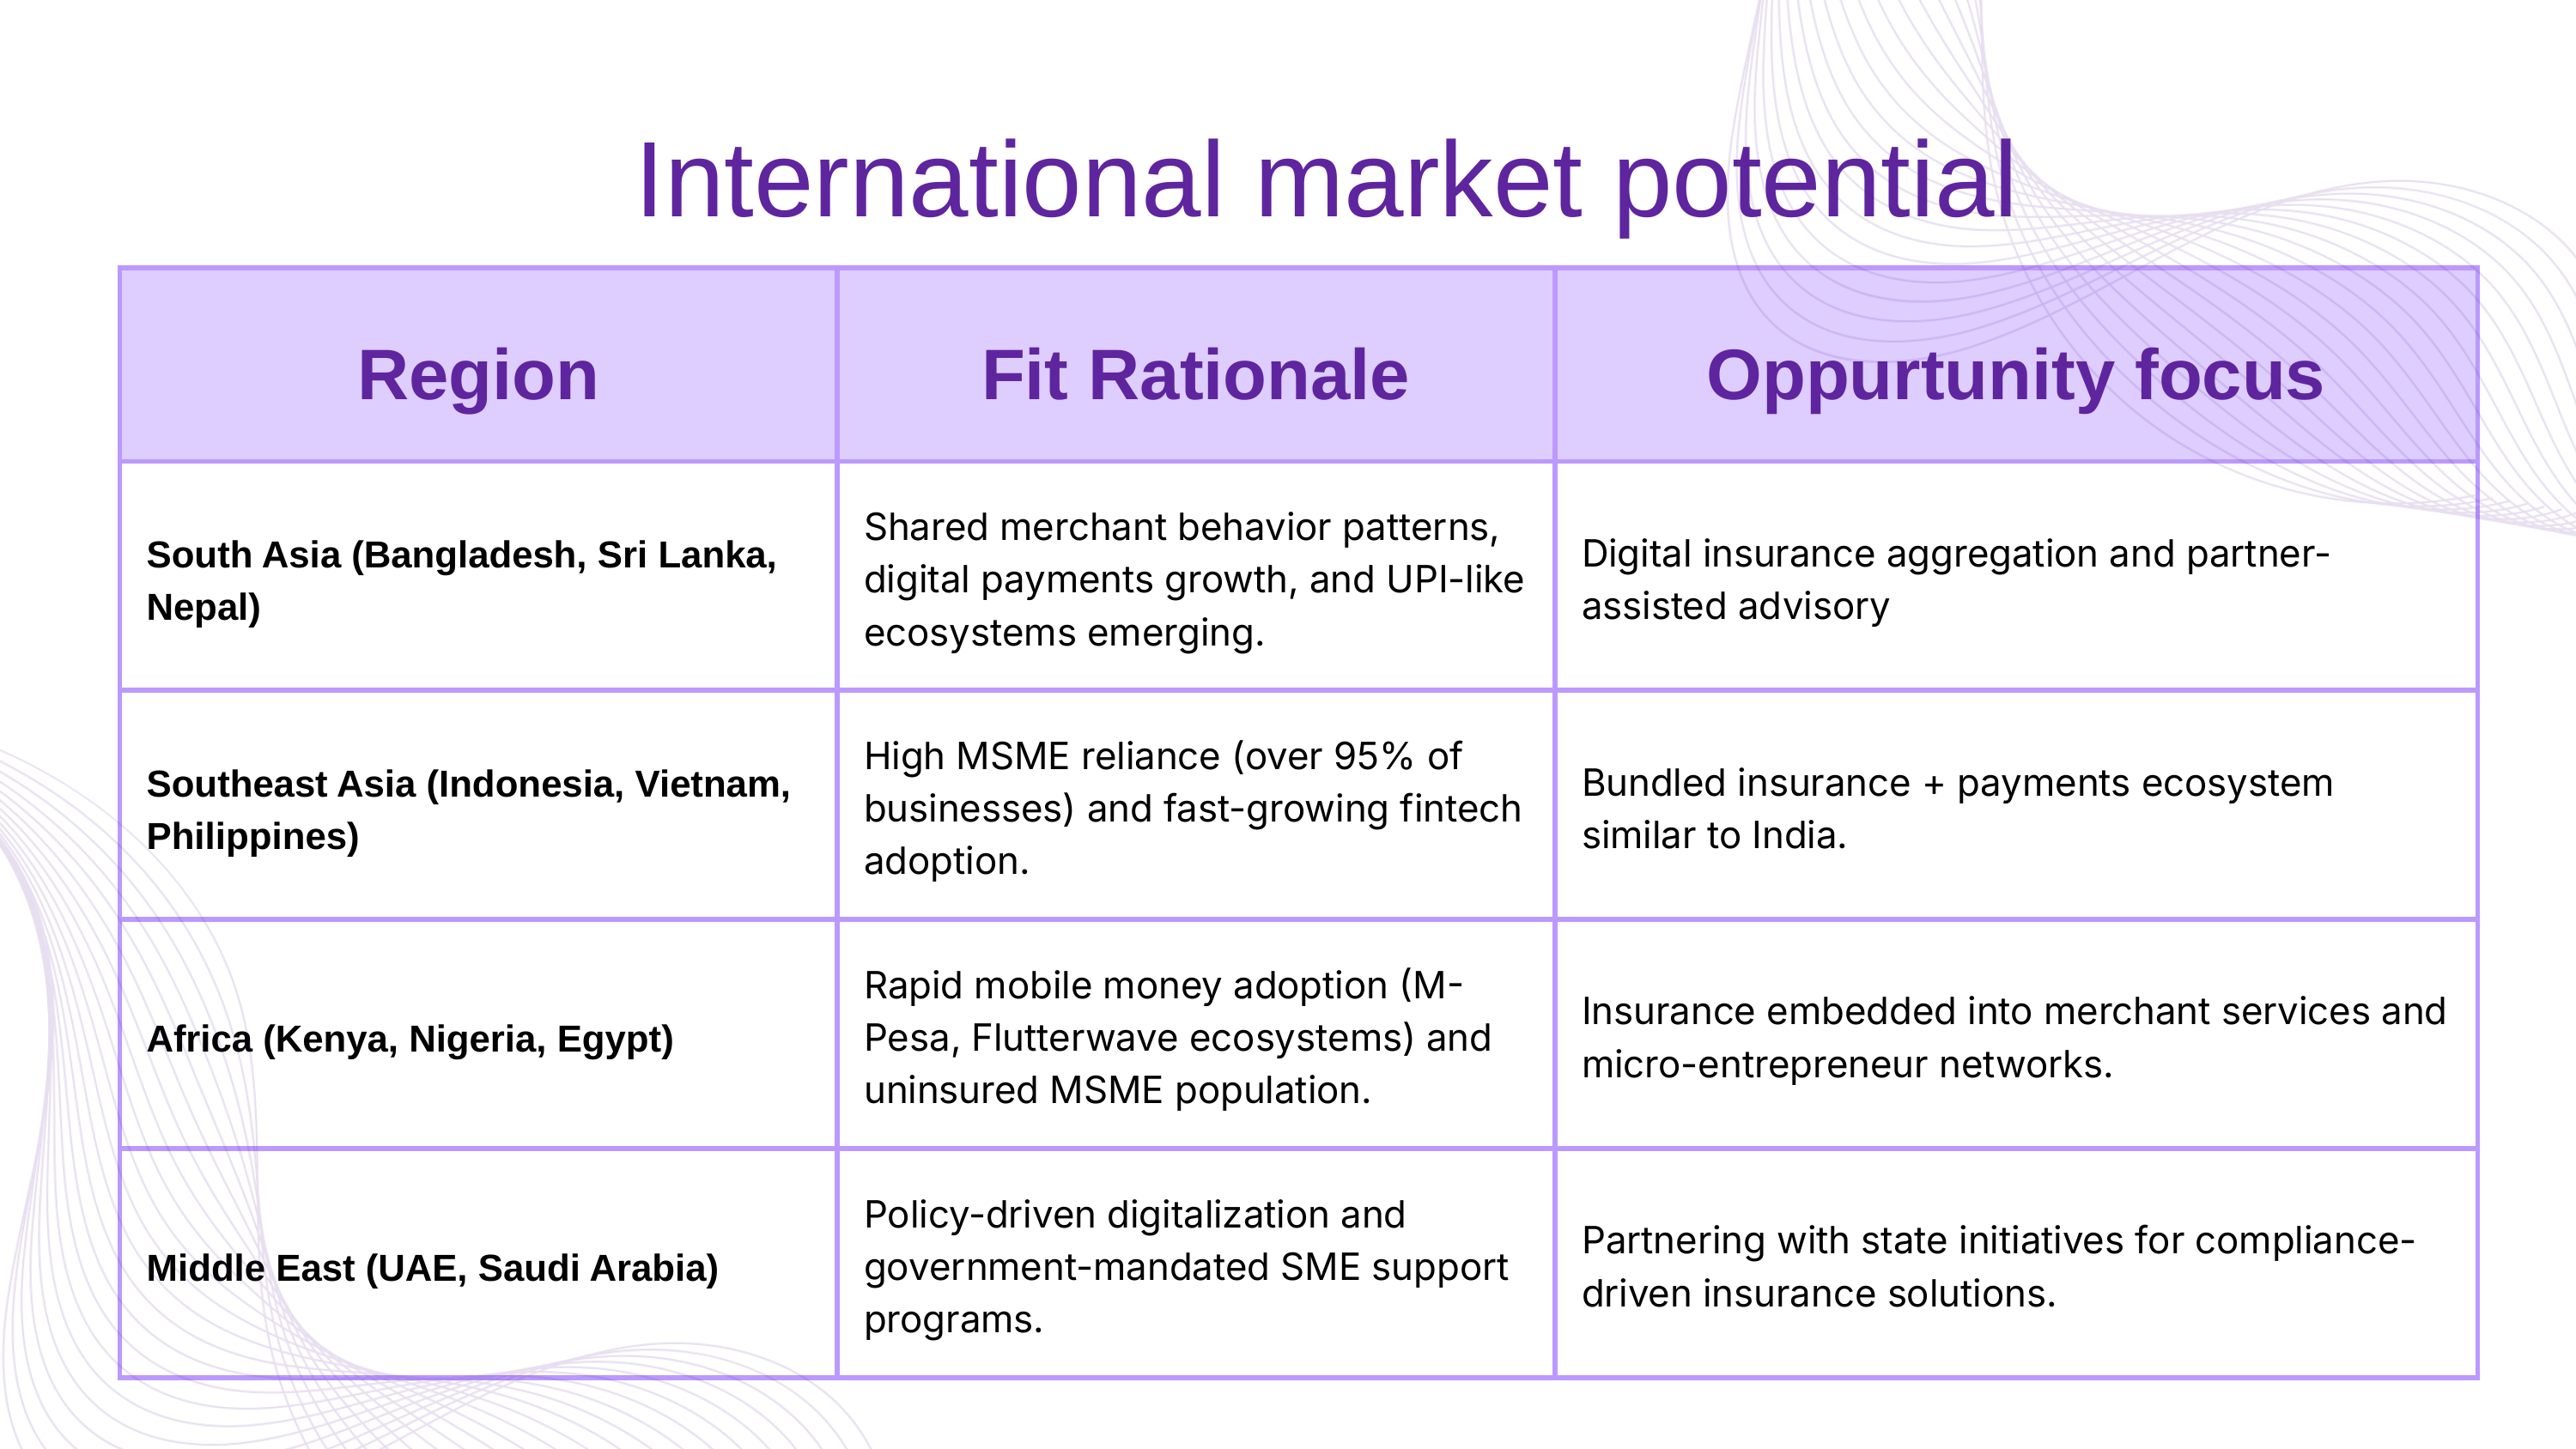

International market potential
| Region | Fit Rationale | Oppurtunity focus |
| --- | --- | --- |
| South Asia (Bangladesh, Sri Lanka, Nepal) | Shared merchant behavior patterns, digital payments growth, and UPI-like ecosystems emerging. | Digital insurance aggregation and partner-assisted advisory |
| Southeast Asia (Indonesia, Vietnam, Philippines) | High MSME reliance (over 95% of businesses) and fast-growing fintech adoption. | Bundled insurance + payments ecosystem similar to India. |
| Africa (Kenya, Nigeria, Egypt) | Rapid mobile money adoption (M-Pesa, Flutterwave ecosystems) and uninsured MSME population. | Insurance embedded into merchant services and micro-entrepreneur networks. |
| Middle East (UAE, Saudi Arabia) | Policy-driven digitalization and government-mandated SME support programs. | Partnering with state initiatives for compliance-driven insurance solutions. |